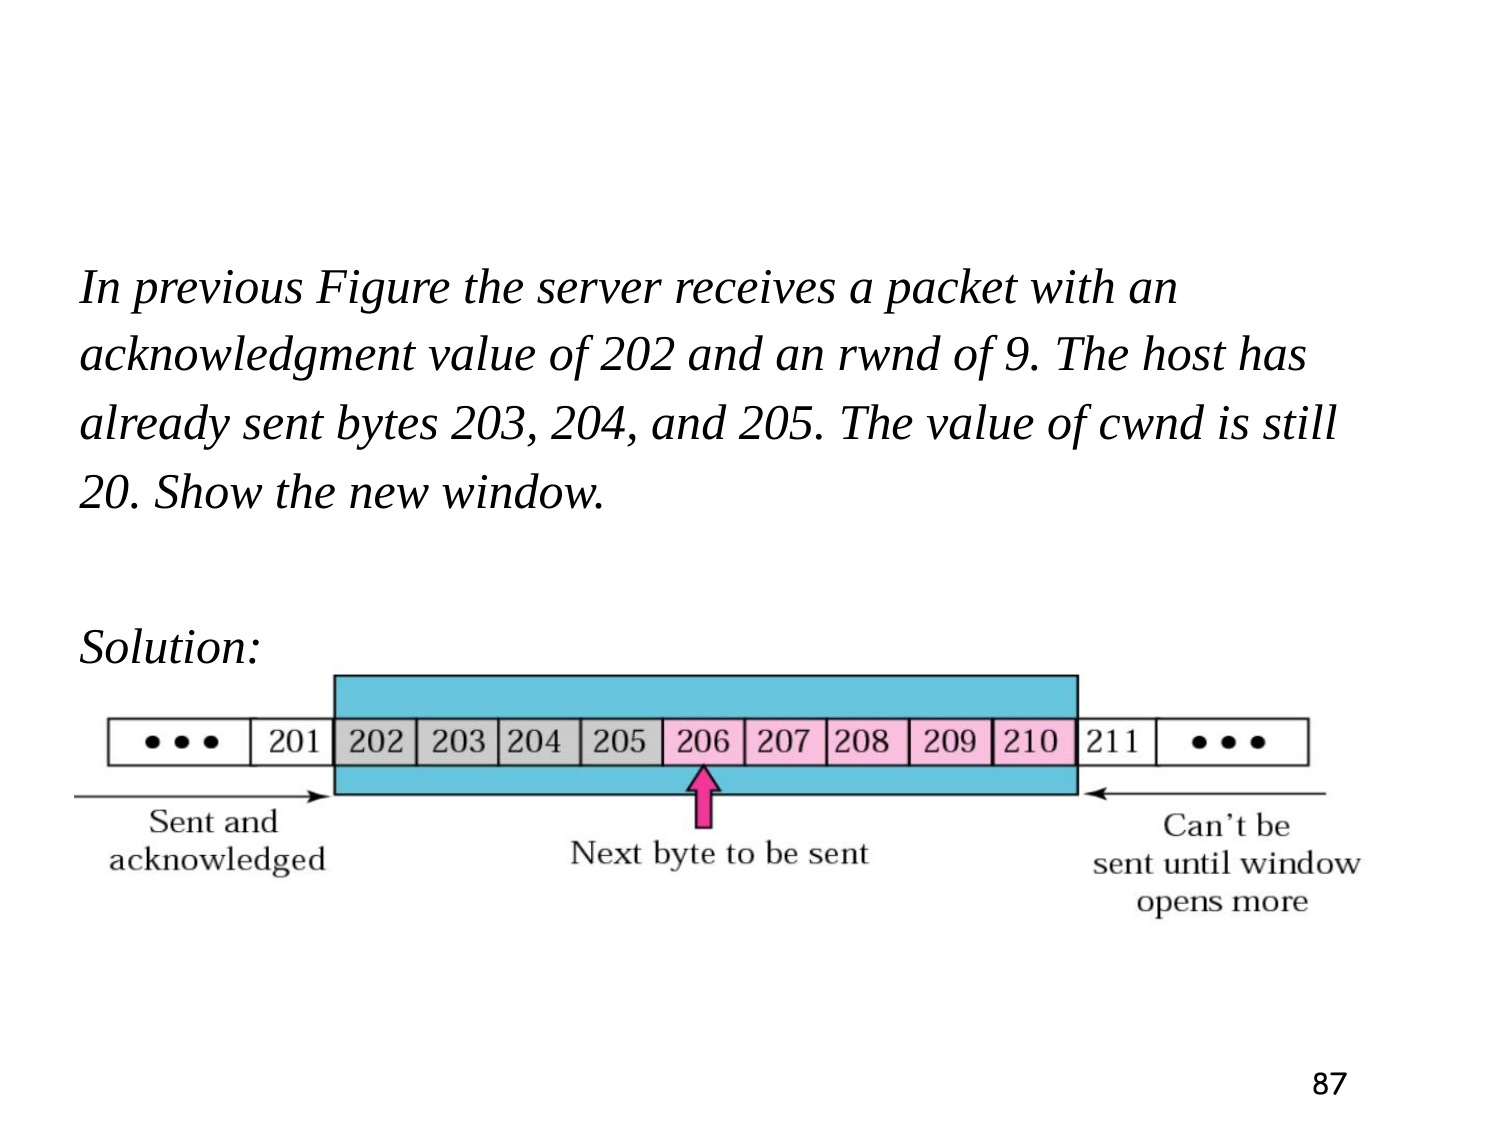

In previous Figure the server receives a packet with an
acknowledgment value of 202 and an rwnd of 9. The host has
already sent bytes 203, 204, and 205. The value of cwnd is still
20. Show the new window.
Solution:
87